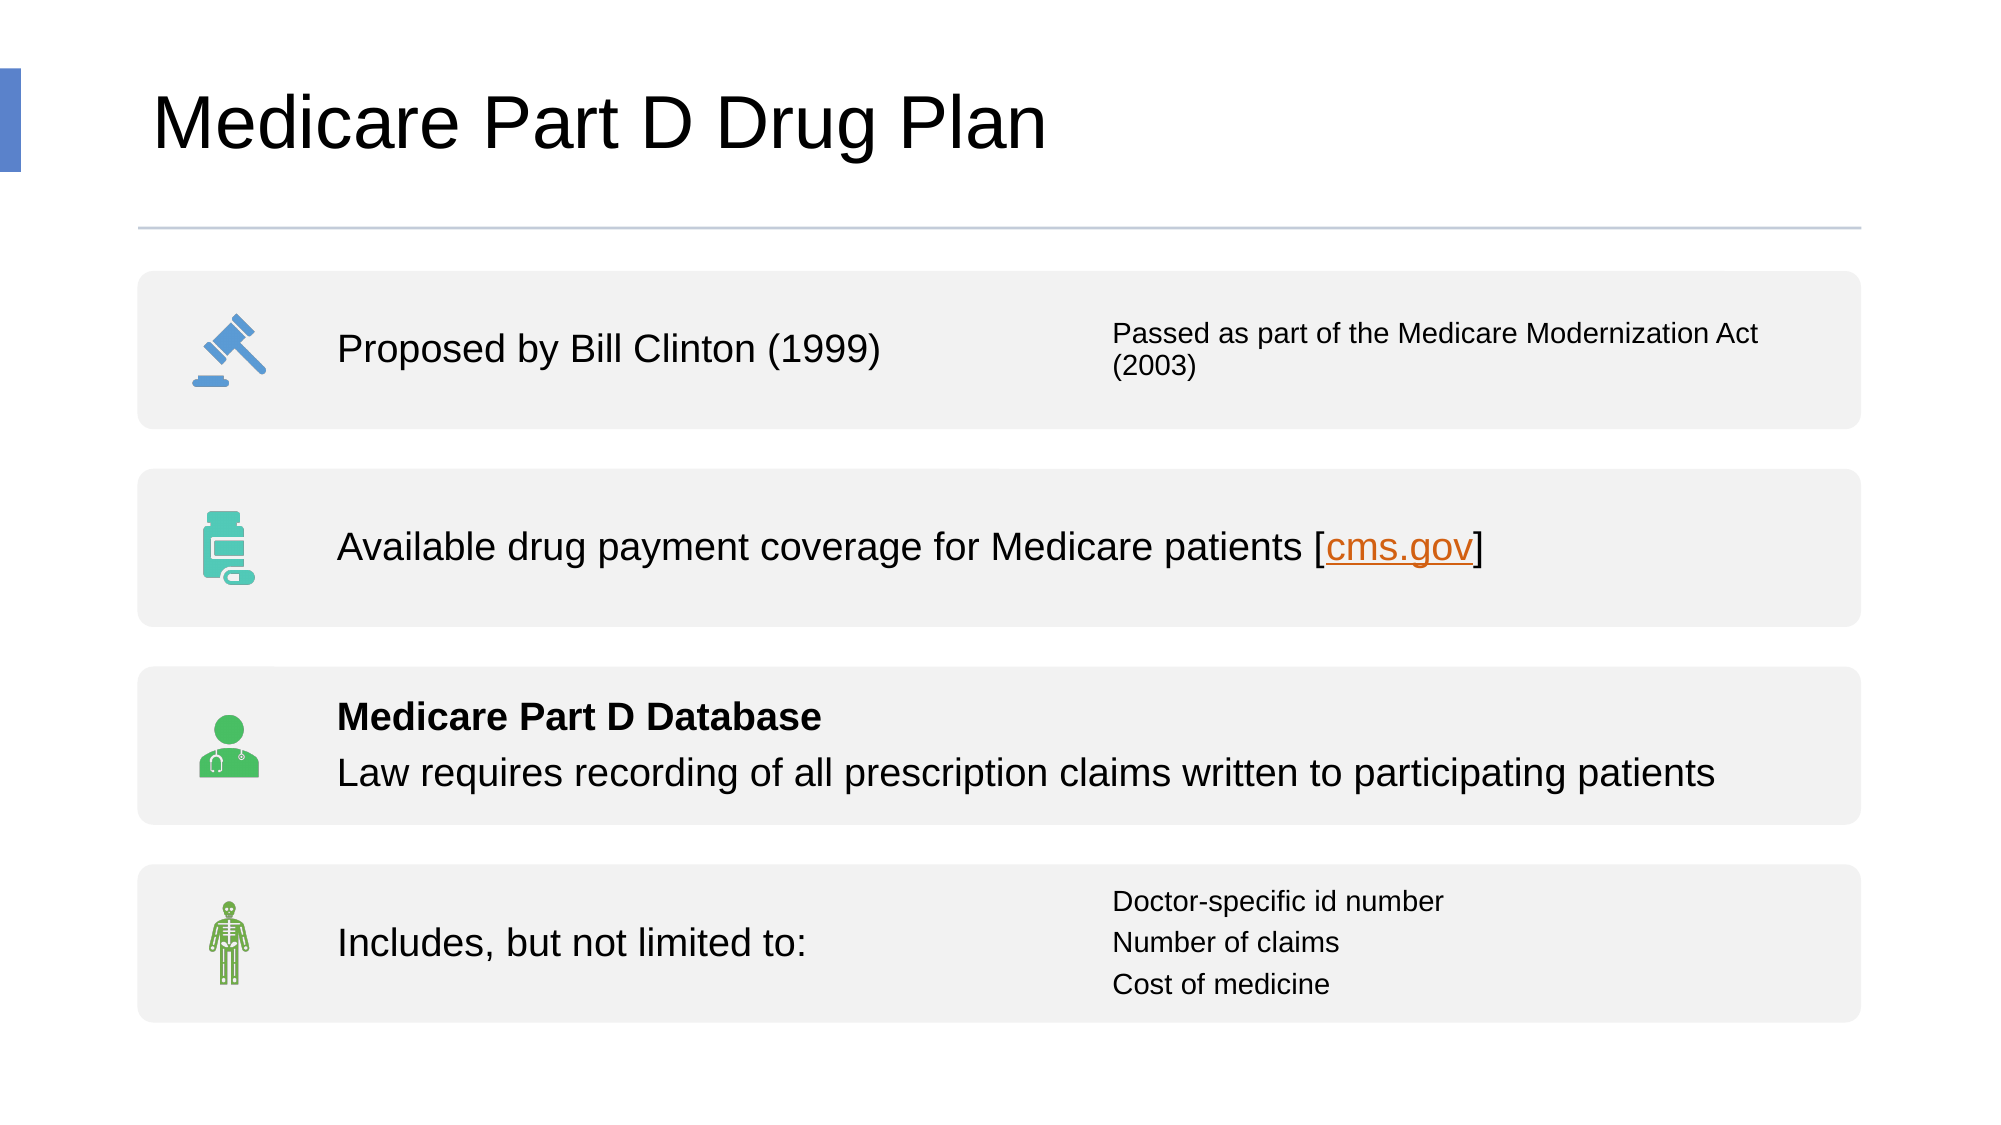

# Medicare Part D Drug Plan

Proposed by Bill Clinton (1999)
Passed as part of the Medicare Modernization Act (2003)
Available drug payment coverage for Medicare patients [cms.gov]
Medicare Part D Database
Law requires recording of all prescription claims written to participating patients
Includes, but not limited to:
Doctor-specific id number
Number of claims
Cost of medicine